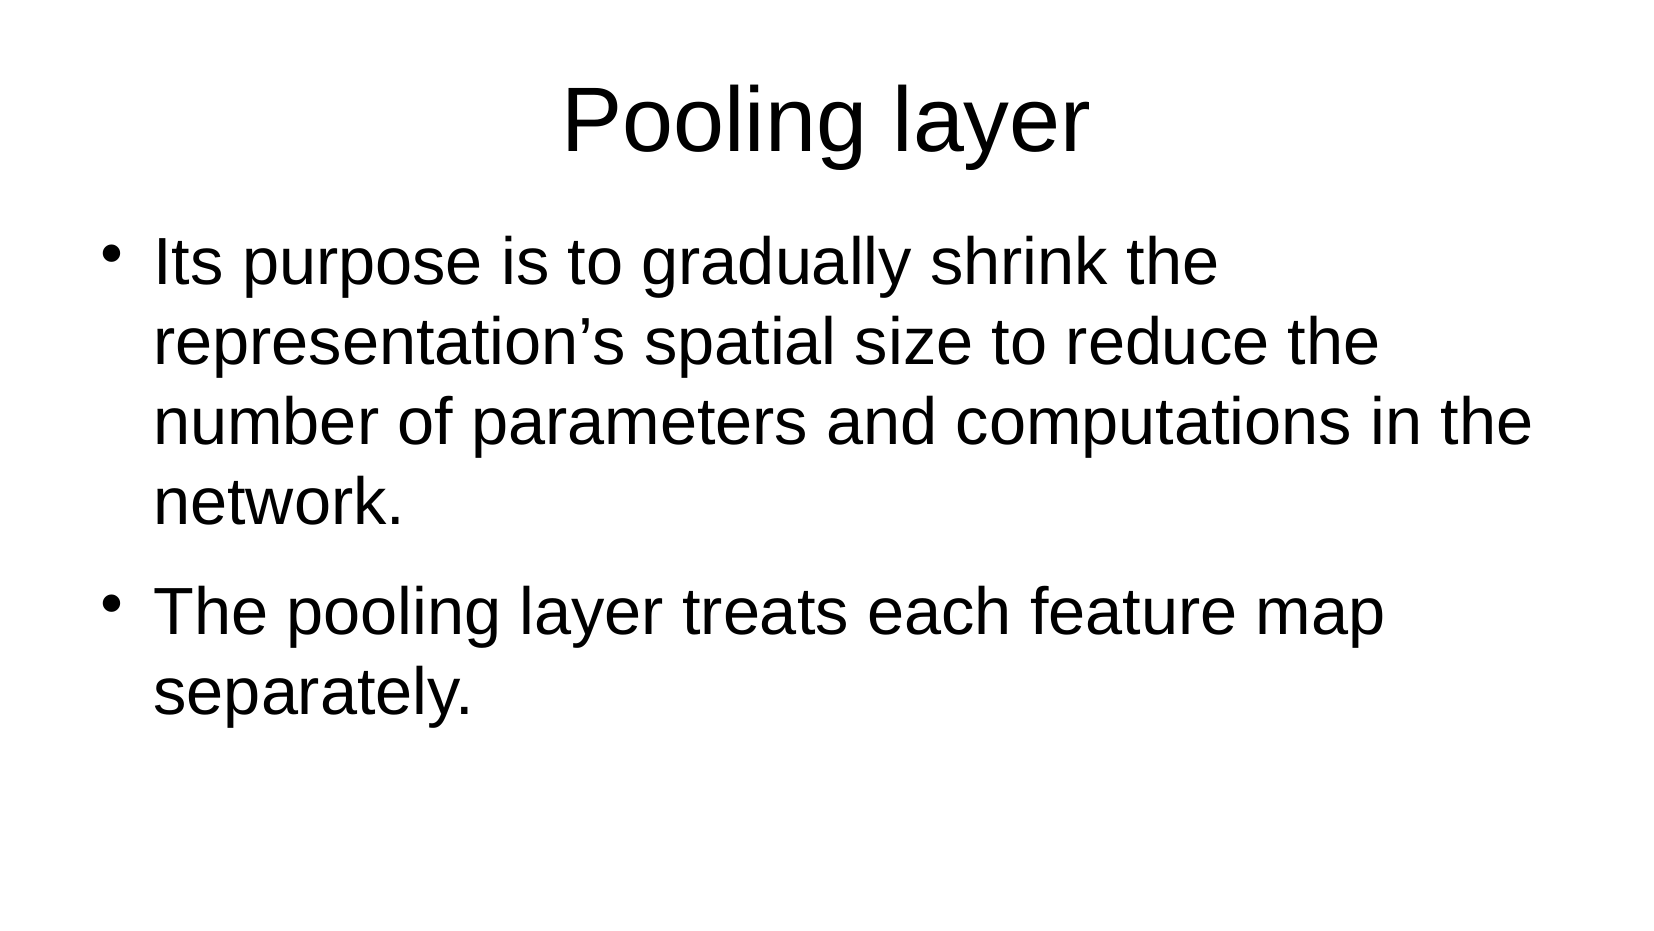

# Pooling layer
Its purpose is to gradually shrink the representation’s spatial size to reduce the number of parameters and computations in the network.
The pooling layer treats each feature map separately.